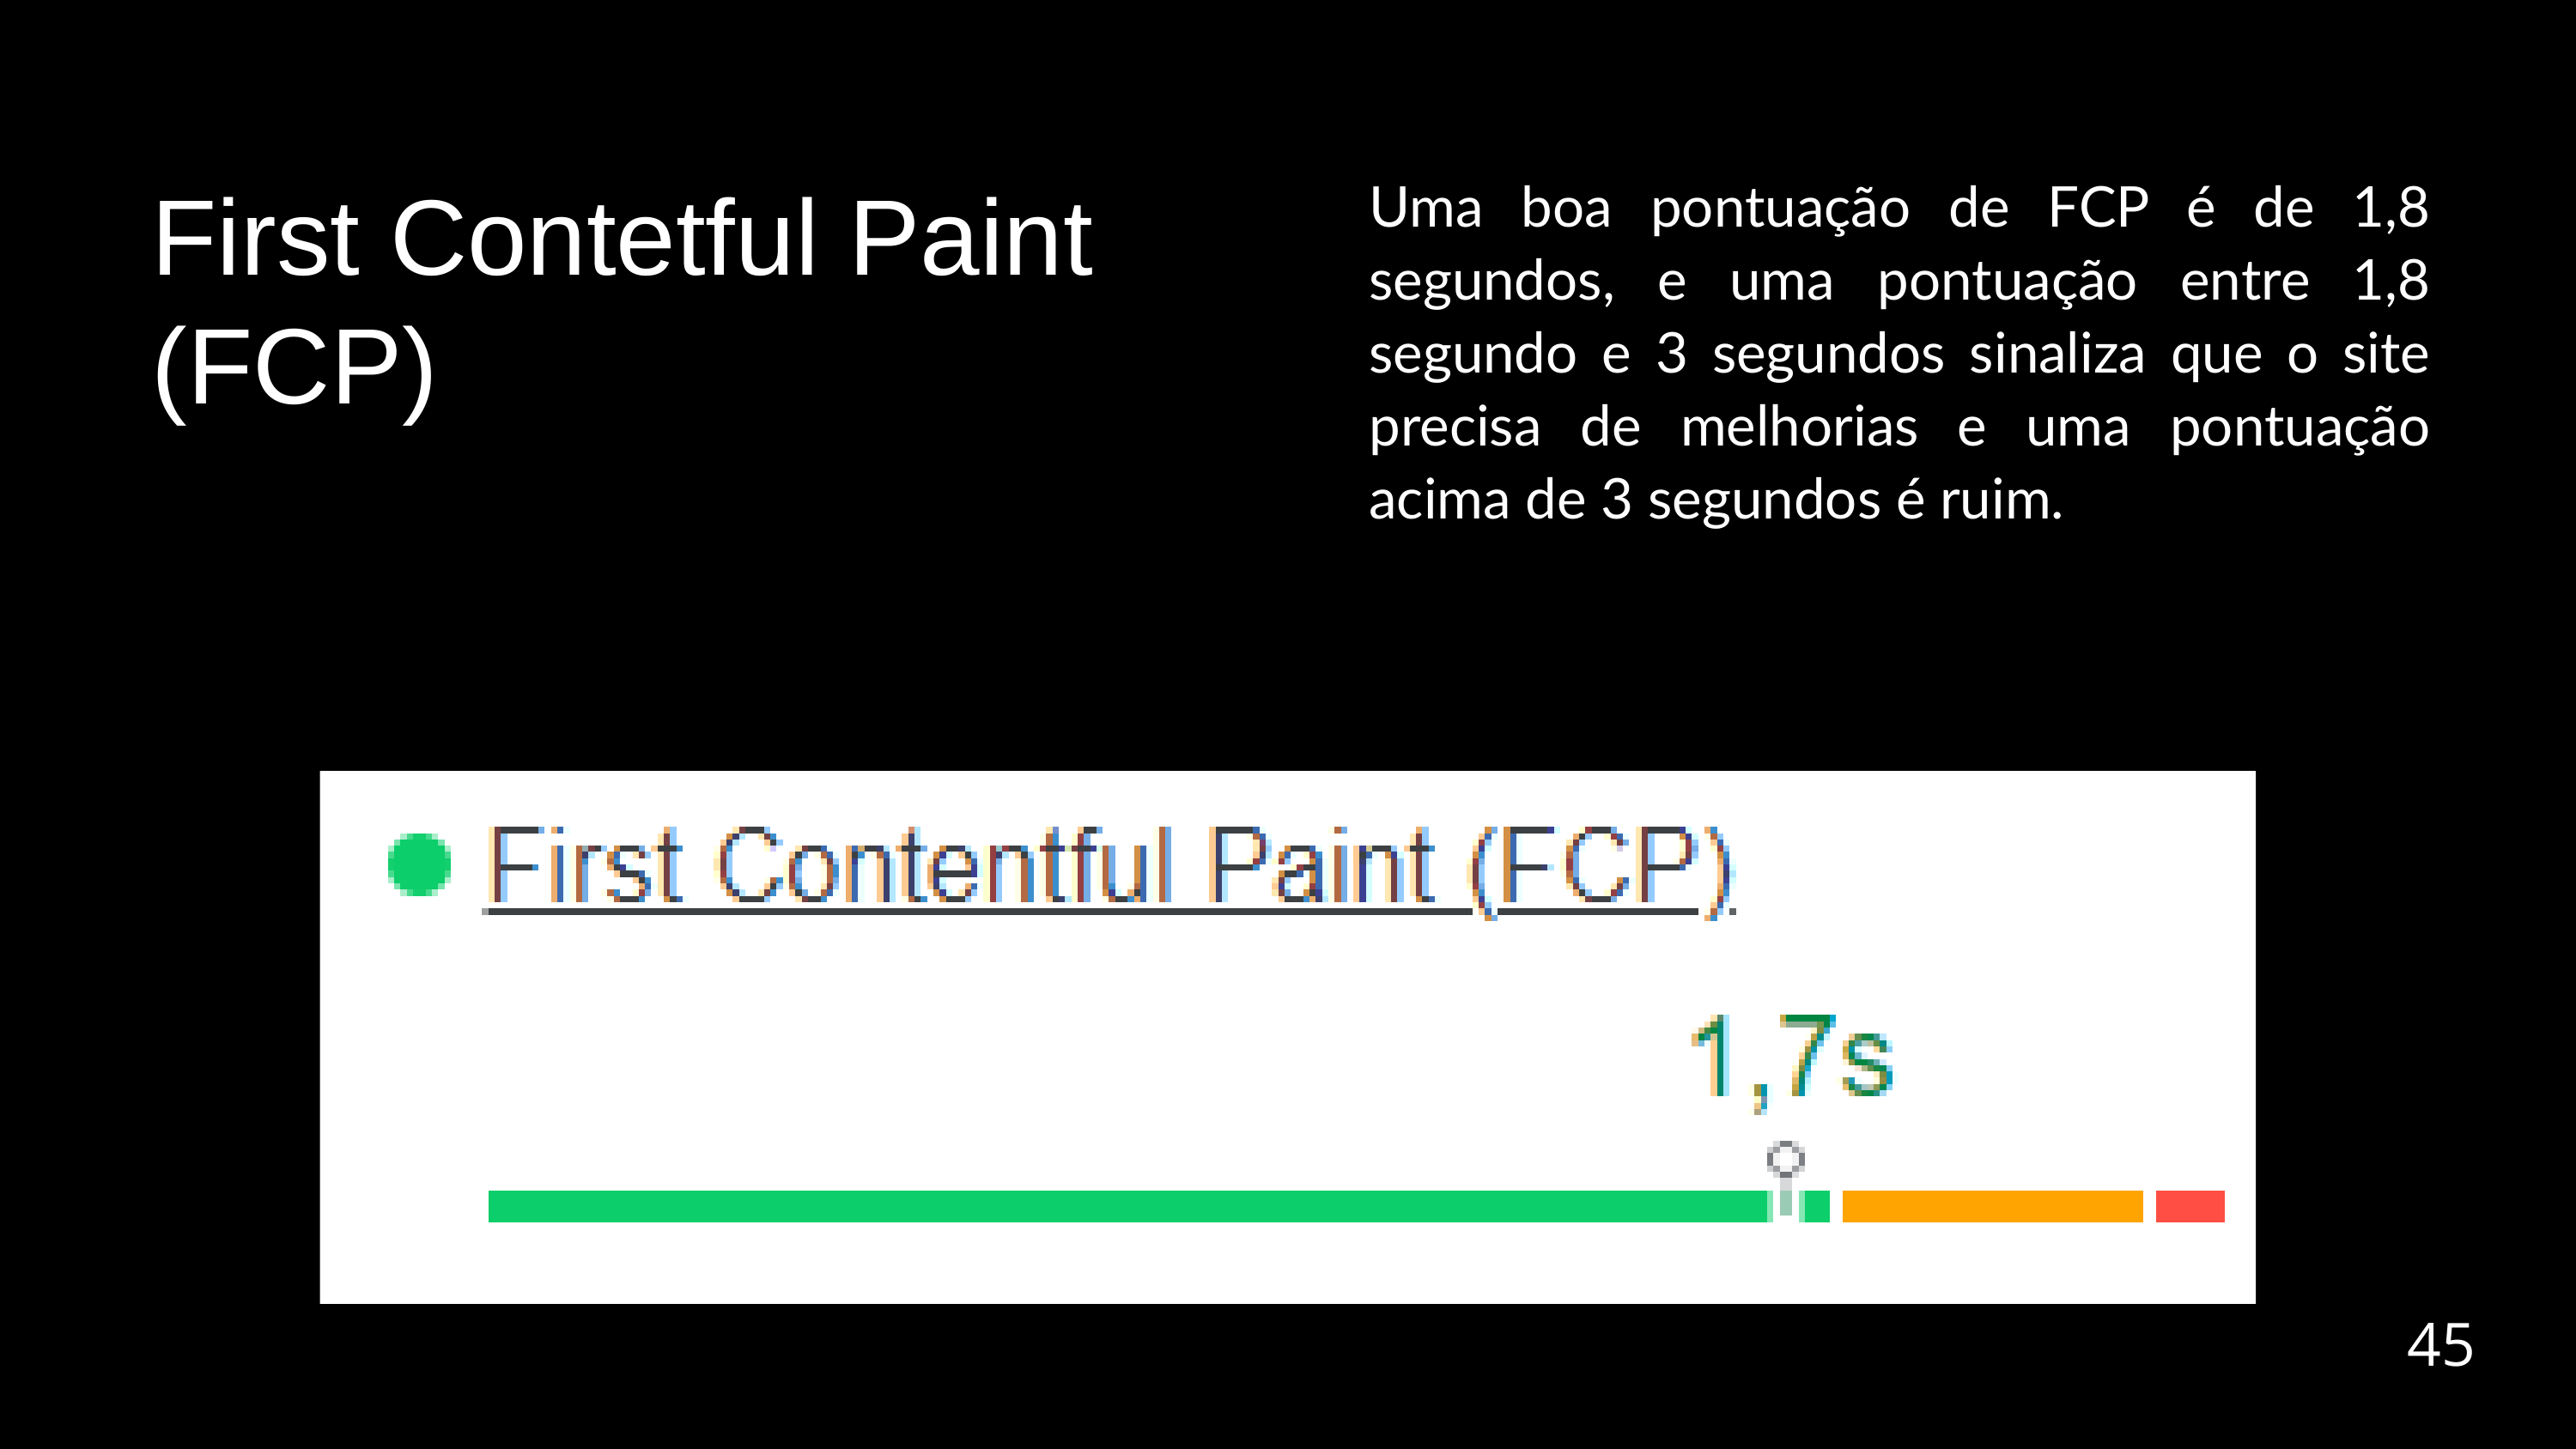

Uma boa pontuação de FCP é de 1,8 segundos, e uma pontuação entre 1,8 segundo e 3 segundos sinaliza que o site precisa de melhorias e uma pontuação acima de 3 segundos é ruim.
First Contetful Paint (FCP)

45